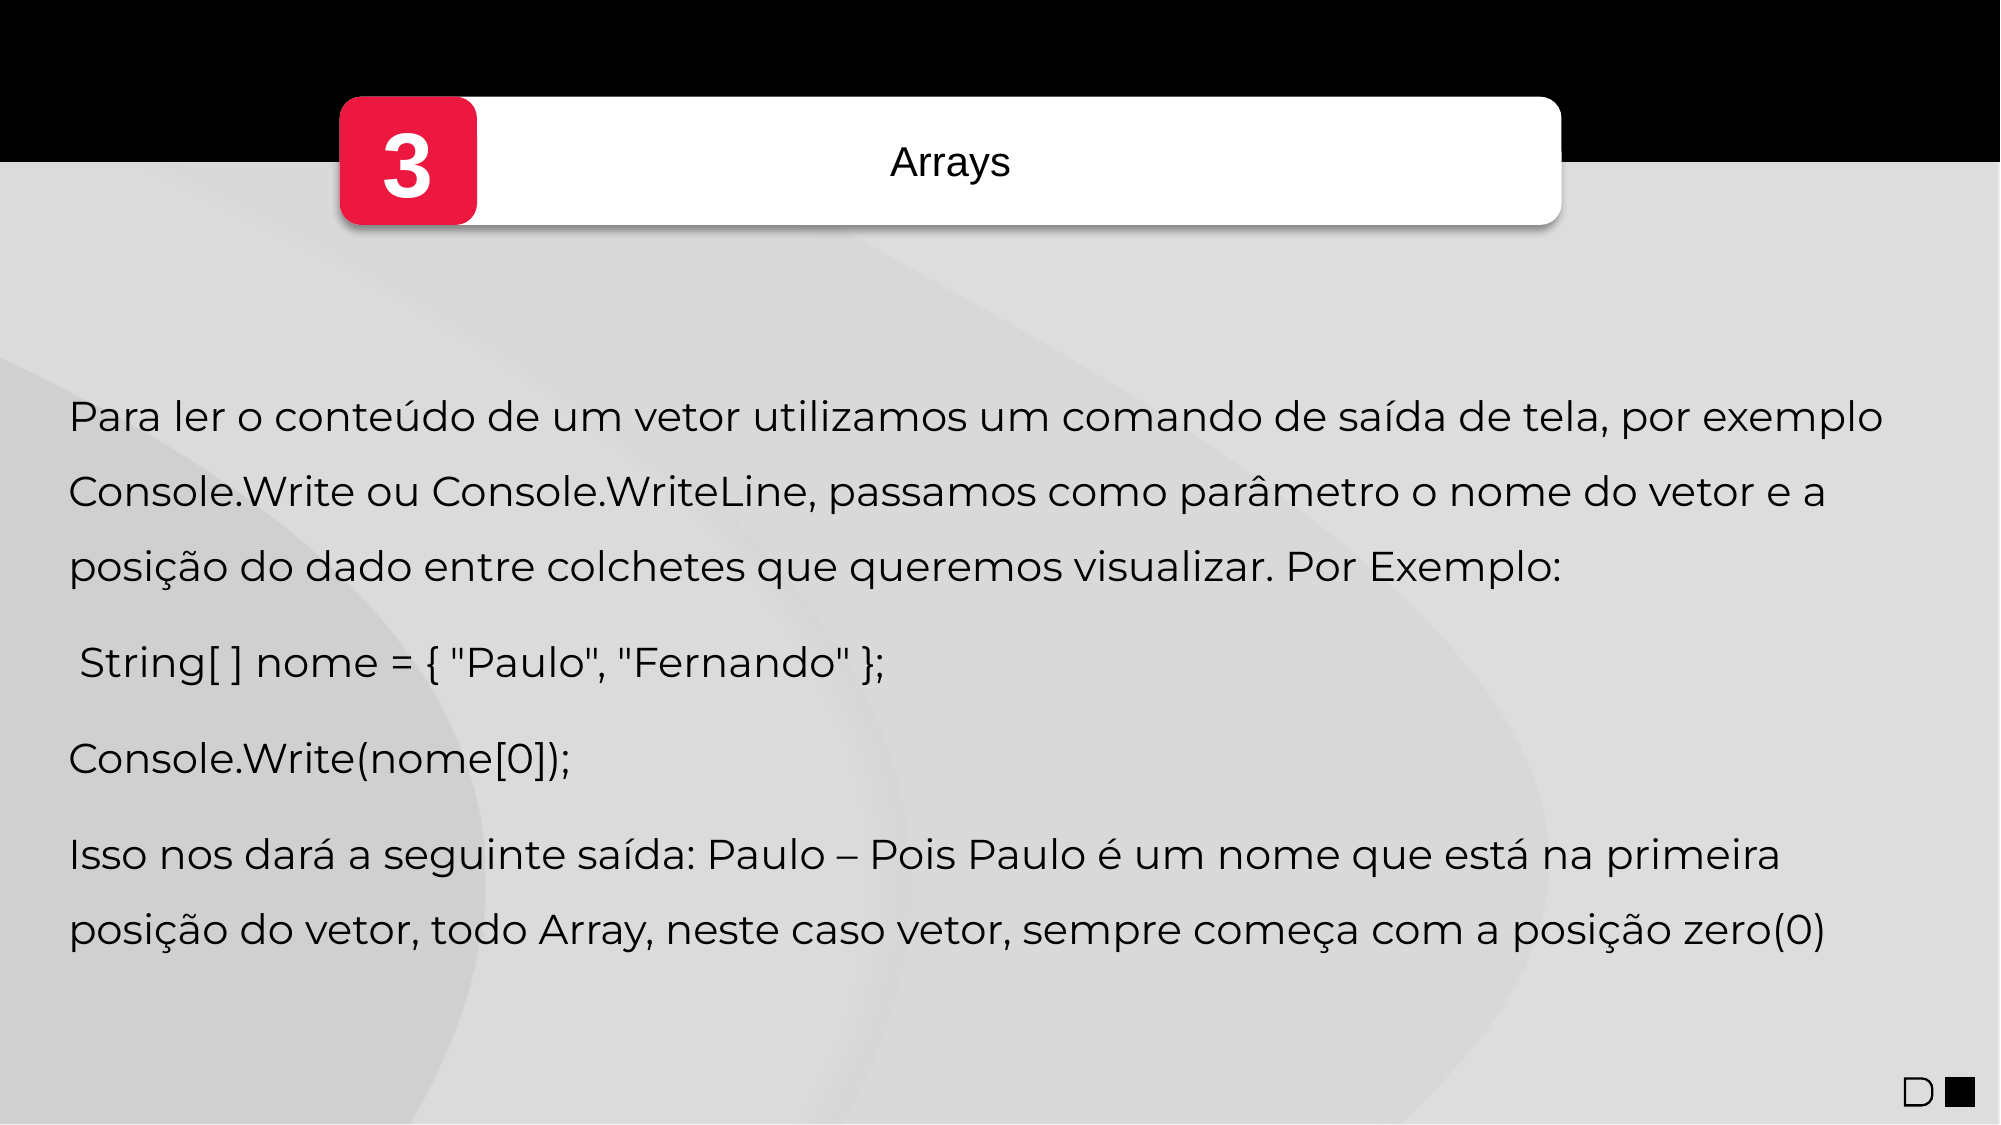

3
Arrays
Para ler o conteúdo de um vetor utilizamos um comando de saída de tela, por exemplo Console.Write ou Console.WriteLine, passamos como parâmetro o nome do vetor e a posição do dado entre colchetes que queremos visualizar. Por Exemplo:
 String[ ] nome = { "Paulo", "Fernando" };
Console.Write(nome[0]);
Isso nos dará a seguinte saída: Paulo – Pois Paulo é um nome que está na primeira posição do vetor, todo Array, neste caso vetor, sempre começa com a posição zero(0)